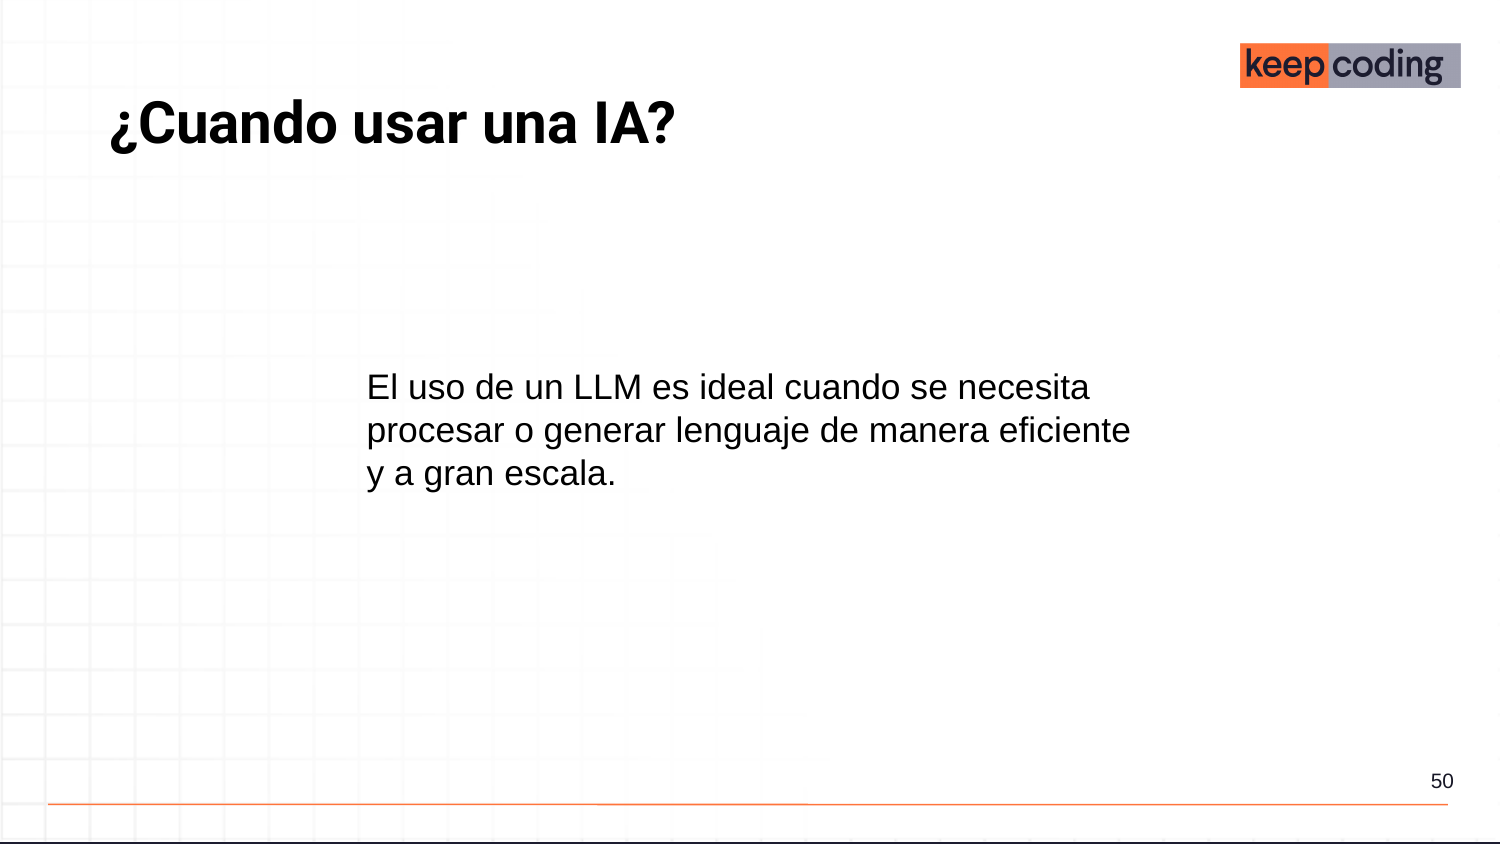

¿Cuando usar una IA?

El uso de un LLM es ideal cuando se necesita procesar o generar lenguaje de manera eficiente y a gran escala.
50